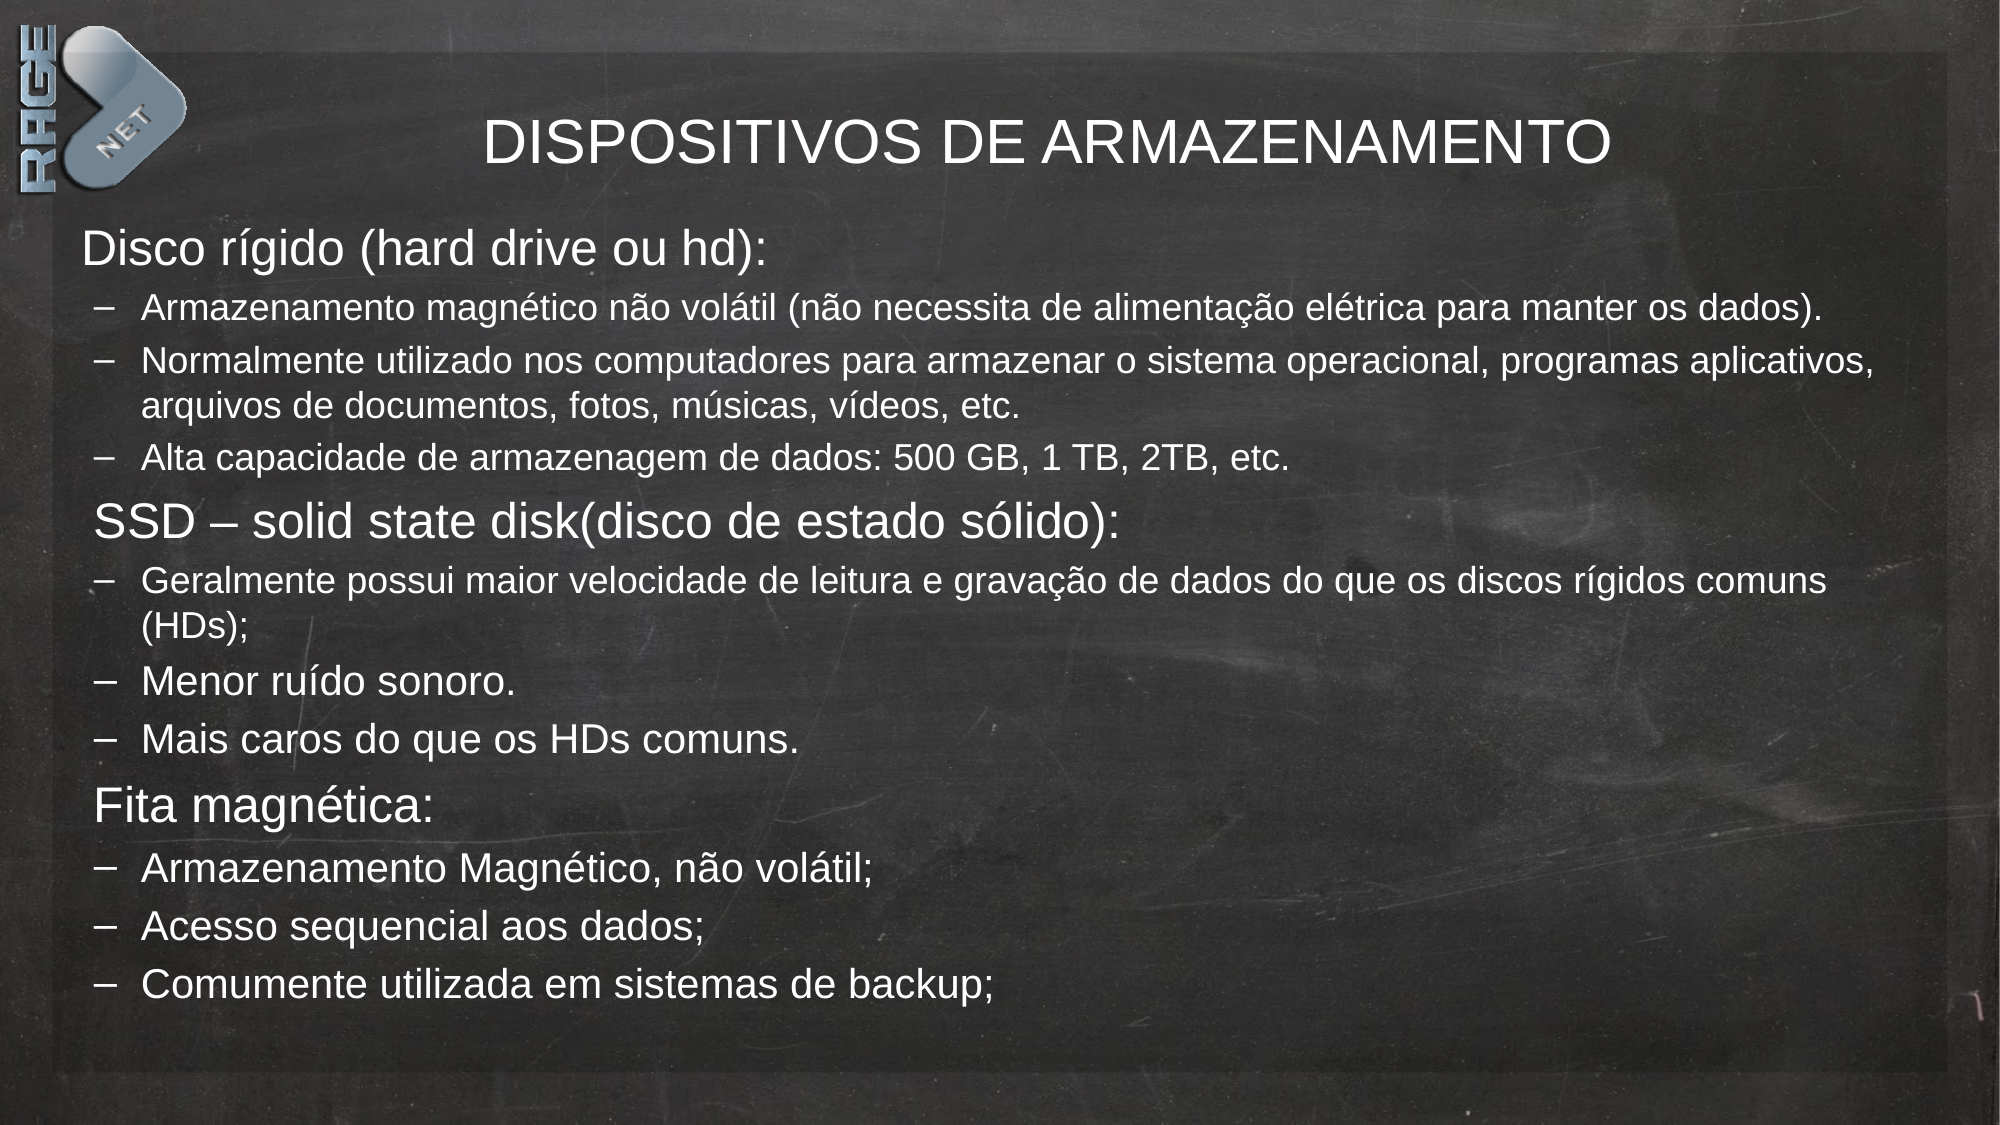

# Dispositivos de armazenamento
Disco rígido (hard drive ou hd):
Armazenamento magnético não volátil (não necessita de alimentação elétrica para manter os dados).
Normalmente utilizado nos computadores para armazenar o sistema operacional, programas aplicativos, arquivos de documentos, fotos, músicas, vídeos, etc.
Alta capacidade de armazenagem de dados: 500 GB, 1 TB, 2TB, etc.
SSD – solid state disk(disco de estado sólido):
Geralmente possui maior velocidade de leitura e gravação de dados do que os discos rígidos comuns (HDs);
Menor ruído sonoro.
Mais caros do que os HDs comuns.
Fita magnética:
Armazenamento Magnético, não volátil;
Acesso sequencial aos dados;
Comumente utilizada em sistemas de backup;